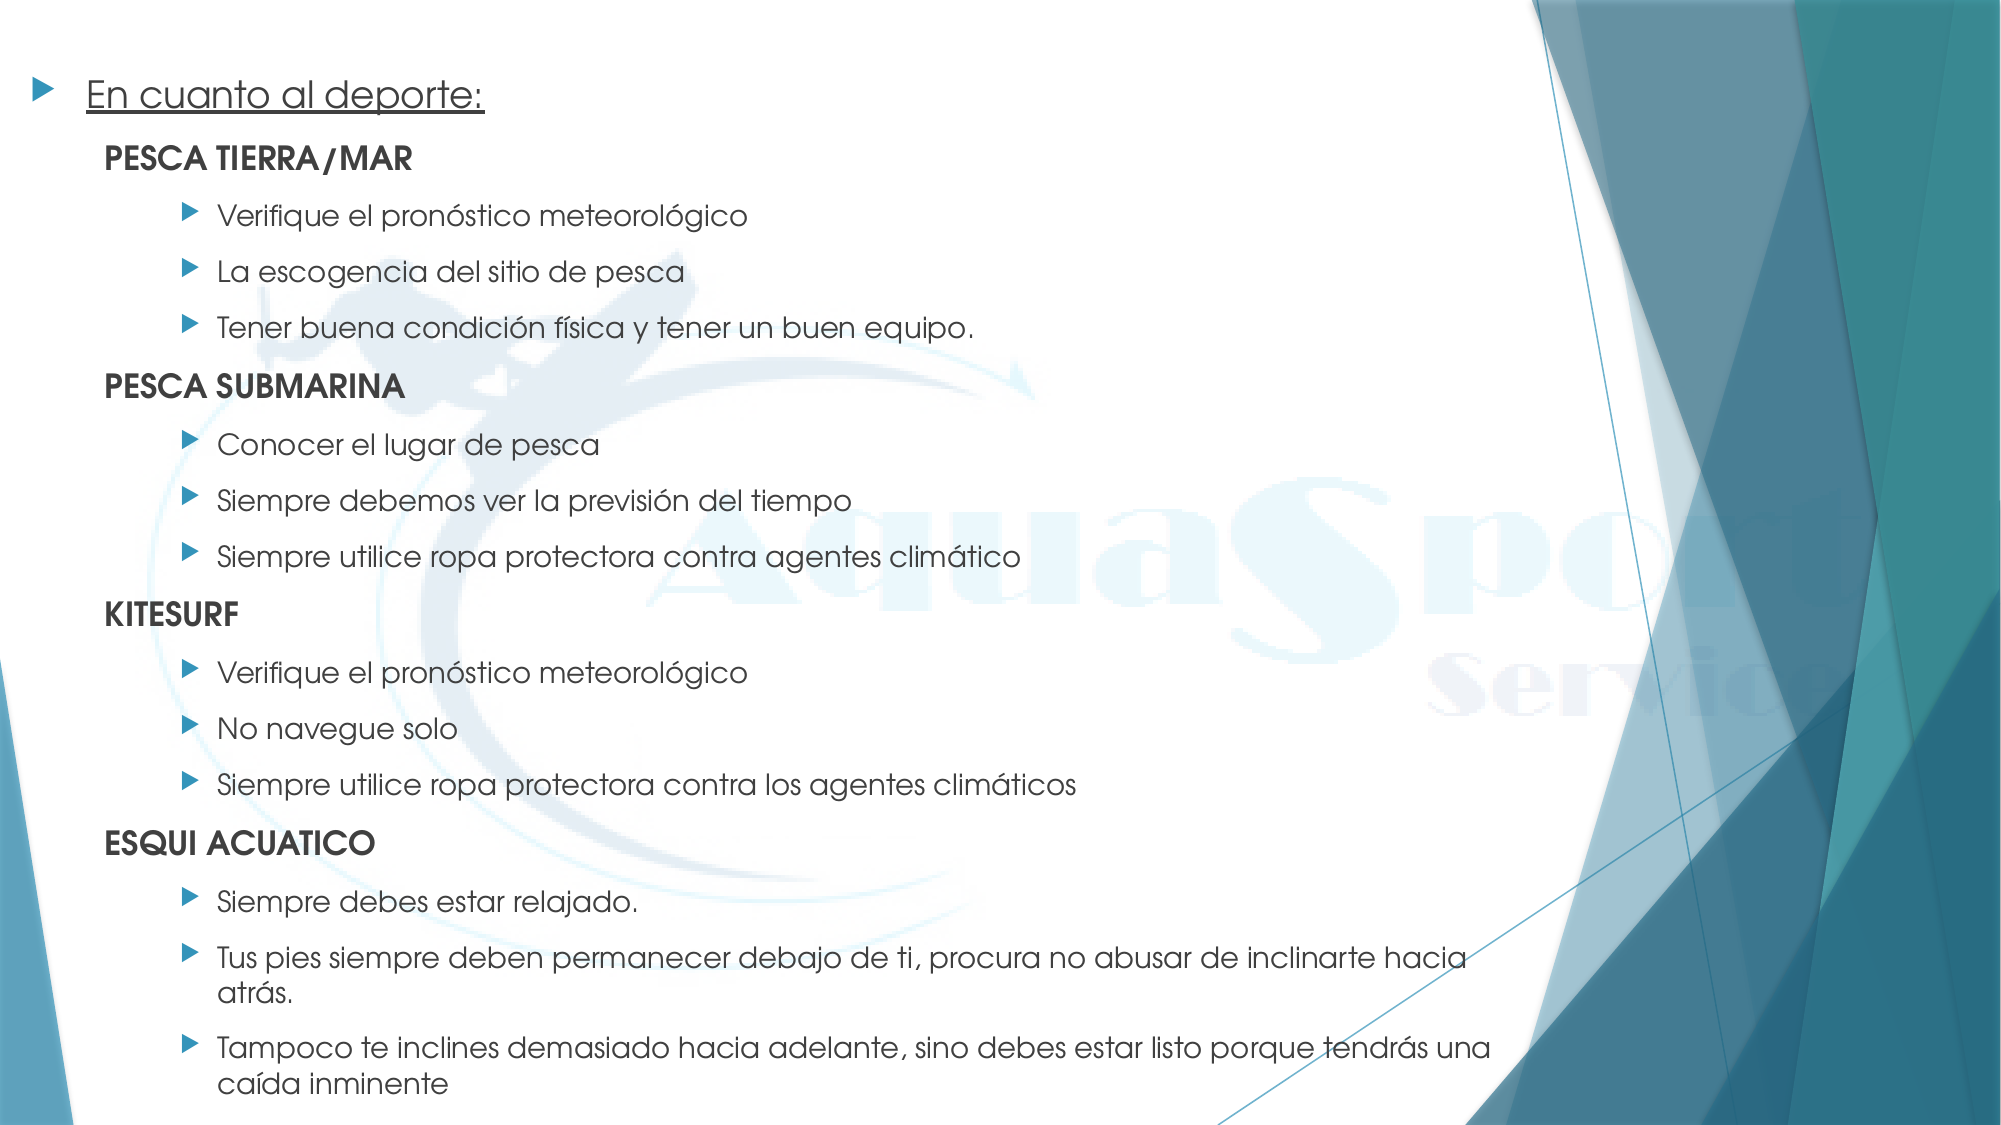

En cuanto al deporte:
PESCA TIERRA/MAR
Verifique el pronóstico meteorológico
La escogencia del sitio de pesca
Tener buena condición física y tener un buen equipo.
PESCA SUBMARINA
Conocer el lugar de pesca
Siempre debemos ver la previsión del tiempo
Siempre utilice ropa protectora contra agentes climático
KITESURF
Verifique el pronóstico meteorológico
No navegue solo
Siempre utilice ropa protectora contra los agentes climáticos
ESQUI ACUATICO
Siempre debes estar relajado.
Tus pies siempre deben permanecer debajo de ti, procura no abusar de inclinarte hacia atrás.
Tampoco te inclines demasiado hacia adelante, sino debes estar listo porque tendrás una caída inminente